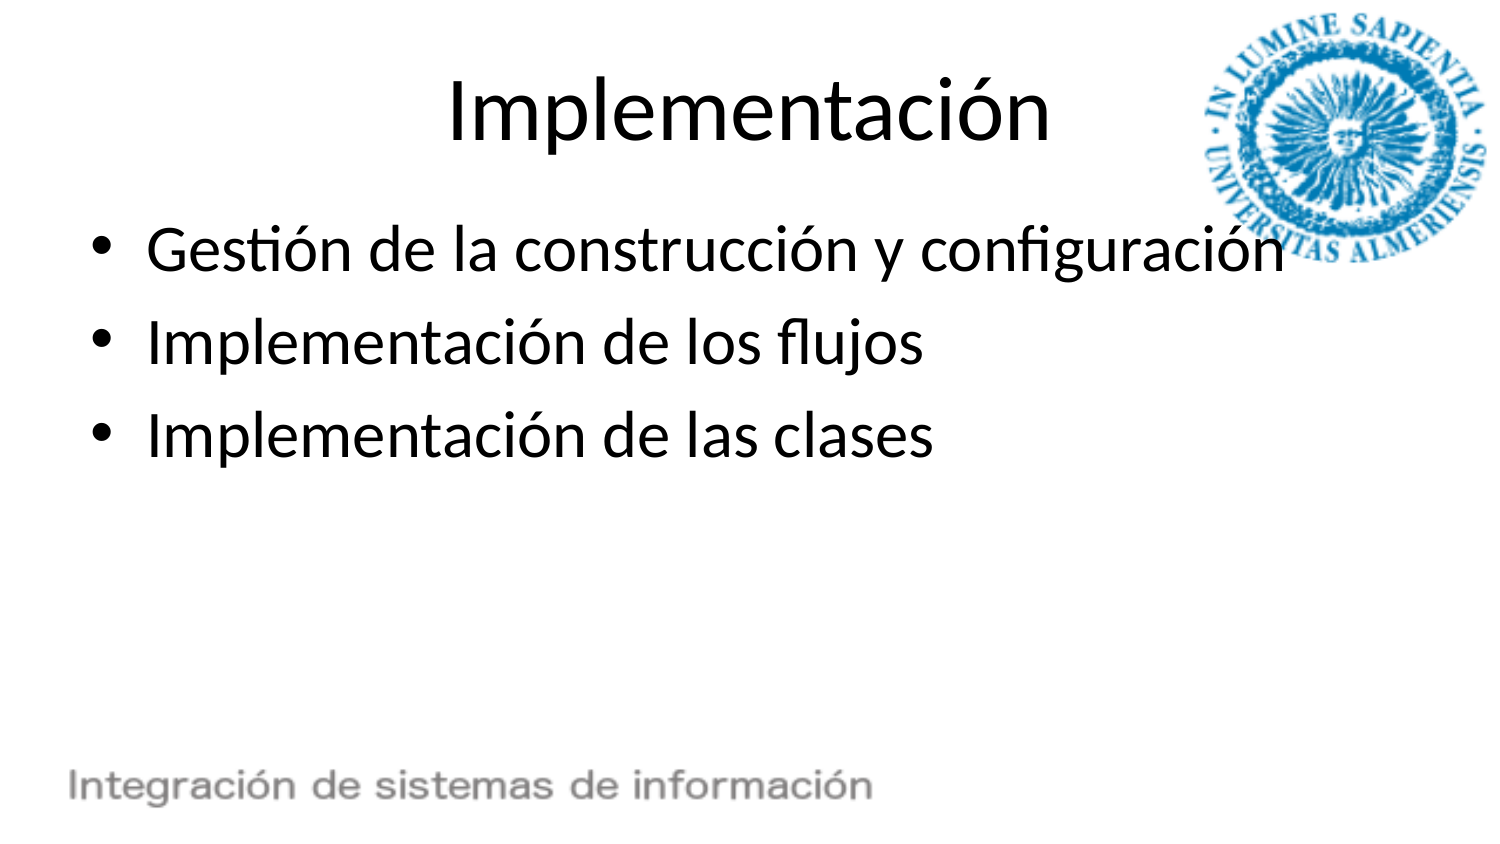

# Implementación
Gestión de la construcción y configuración
Implementación de los flujos
Implementación de las clases